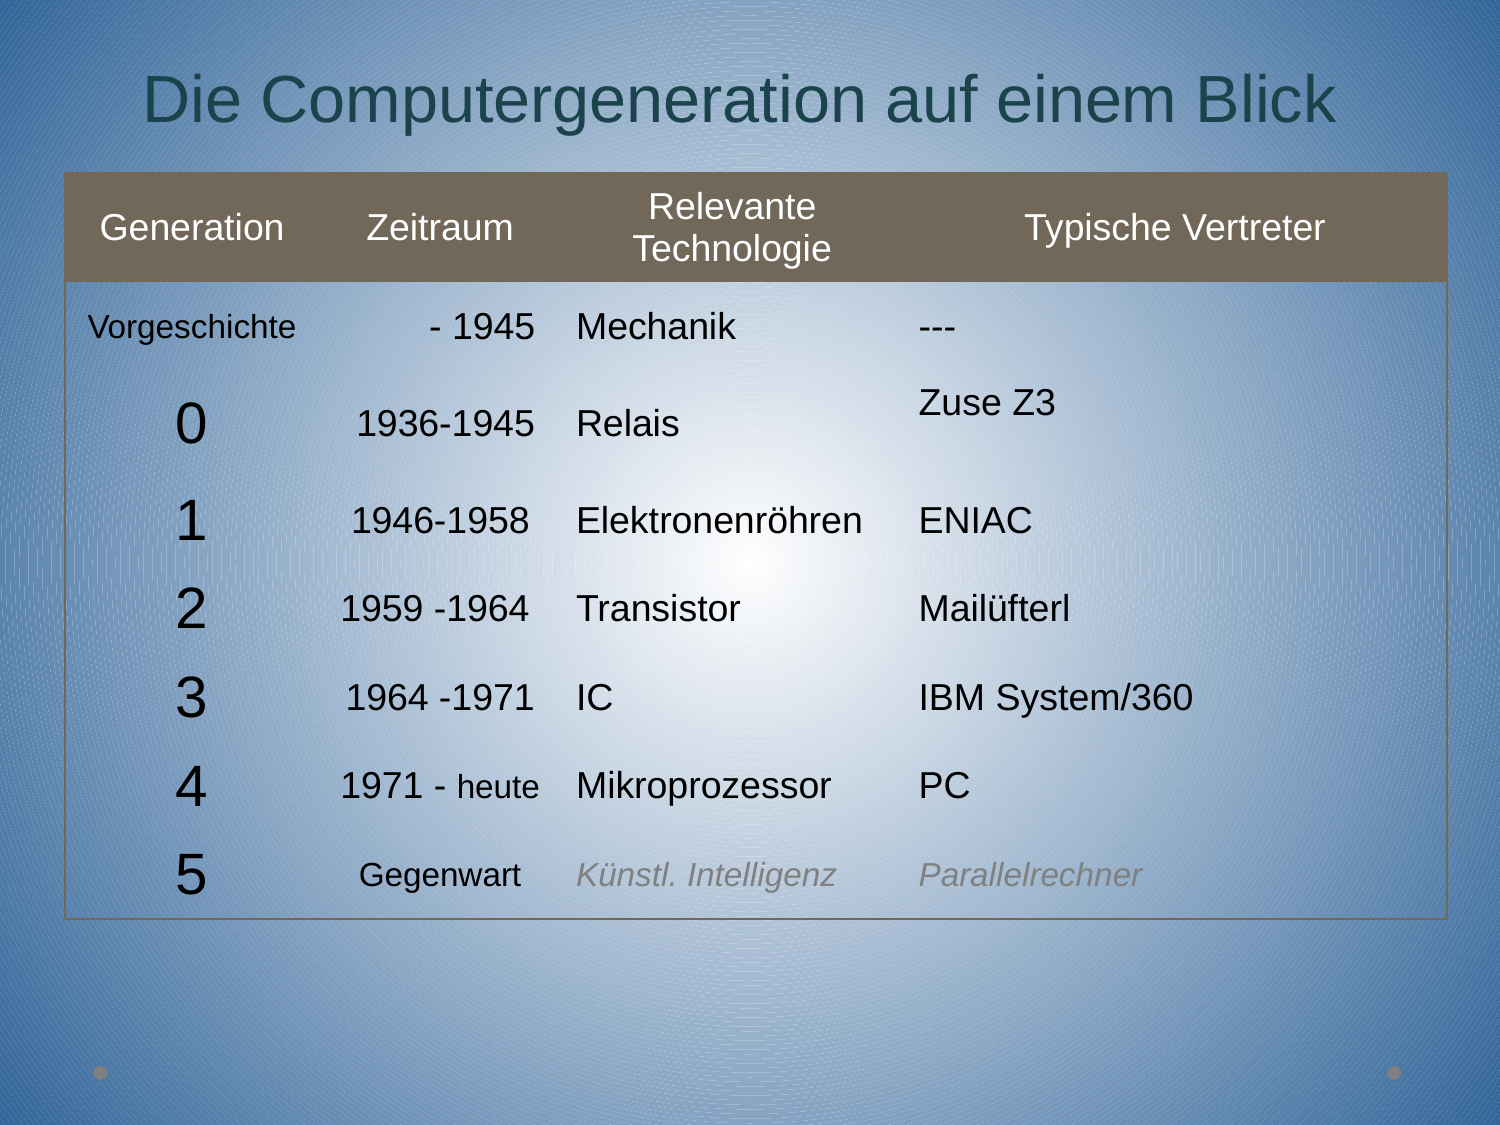

Die Computergeneration auf einem Blick
| Generation | Zeitraum | Relevante Technologie | Typische Vertreter |
| --- | --- | --- | --- |
| Vorgeschichte | - 1945 | Mechanik | --- |
| 0 | 1936-1945 | Relais | Zuse Z3 |
| 1 | 1946-1958 | Elektronenröhren | ENIAC |
| 2 | 1959 -1964 | Transistor | Mailüfterl |
| 3 | 1964 -1971 | IC | IBM System/360 |
| 4 | 1971 - heute | Mikroprozessor | PC |
| 5 | Gegenwart | Künstl. Intelligenz | Parallelrechner |